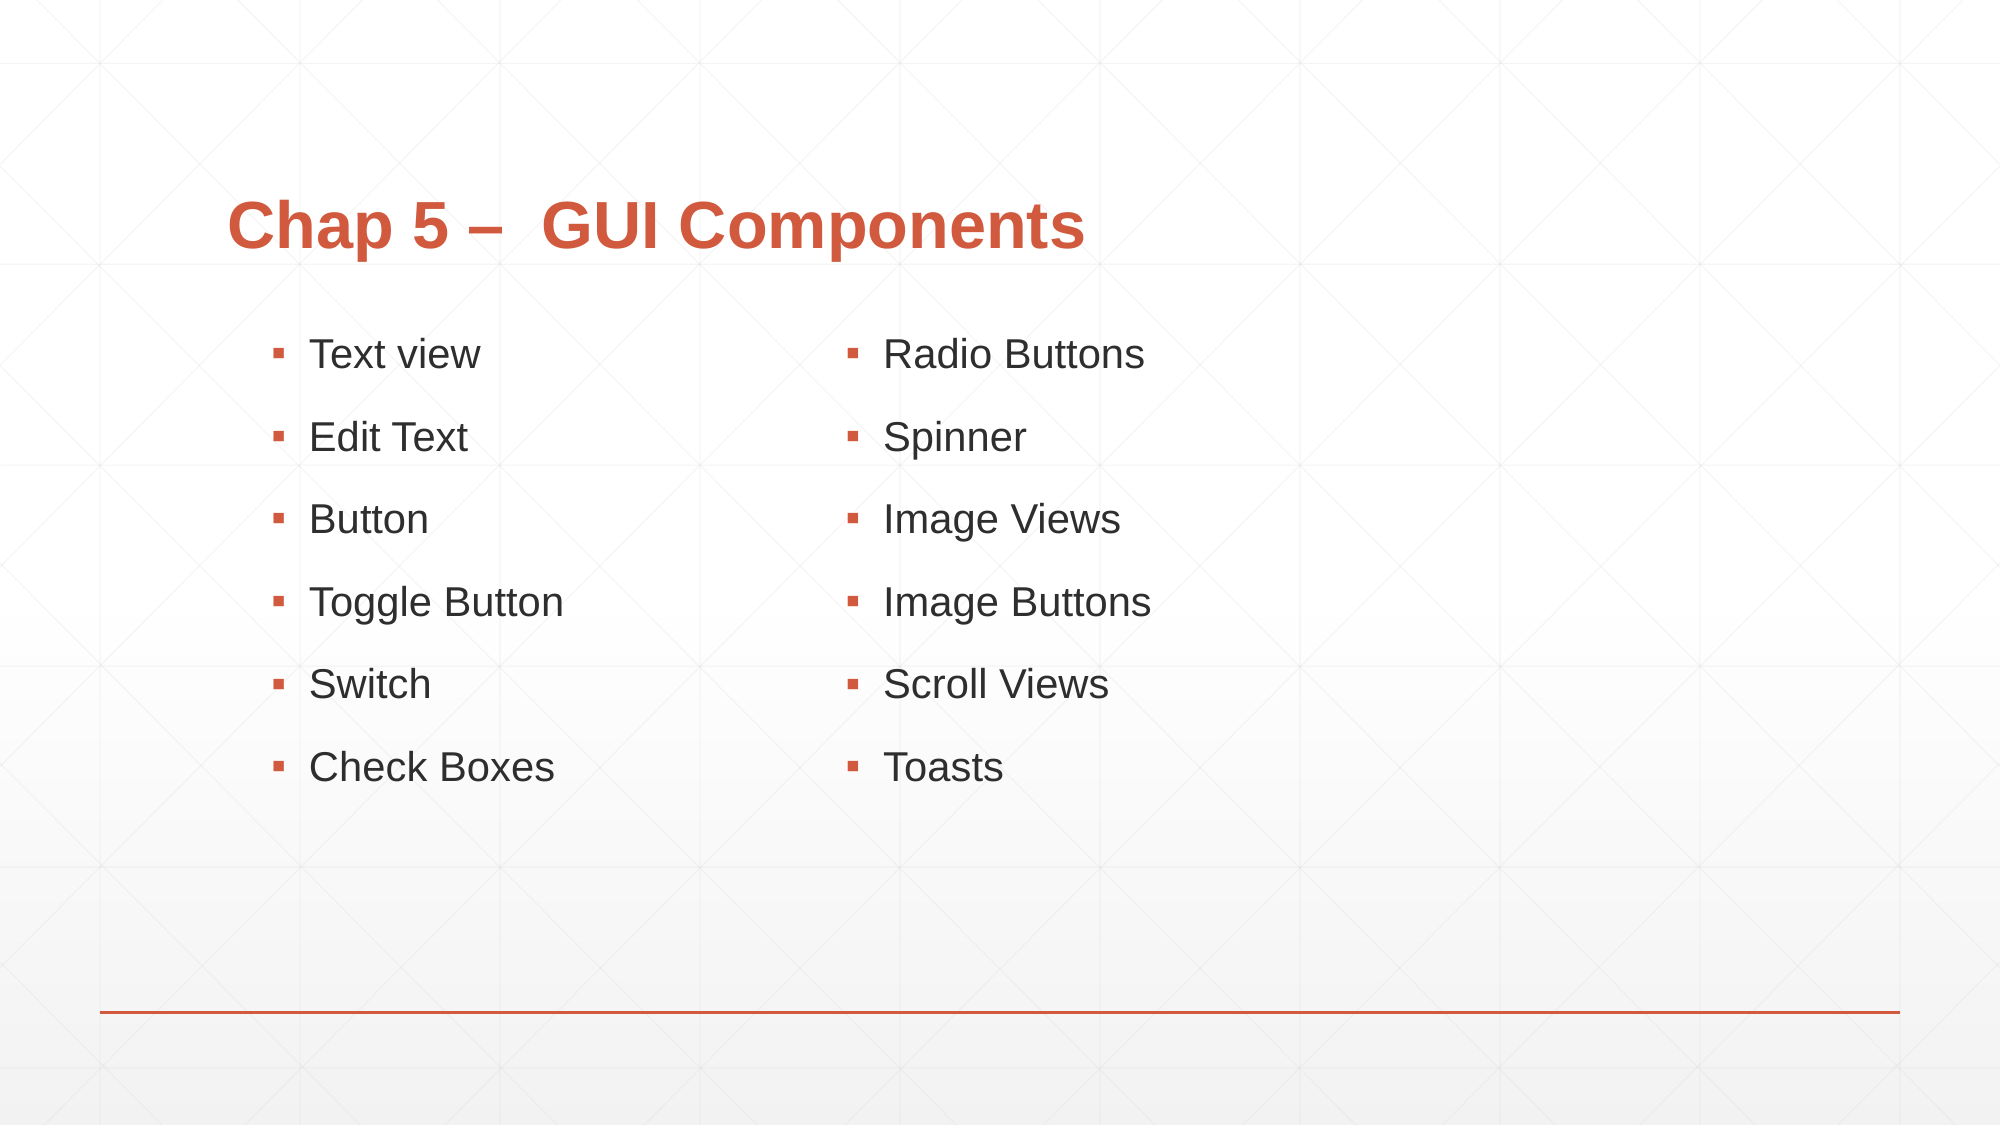

# Chap 5 –  GUI Components
Text view
Edit Text
Button
Toggle Button
Switch
Check Boxes
Radio Buttons
Spinner
Image Views
Image Buttons
Scroll Views
Toasts